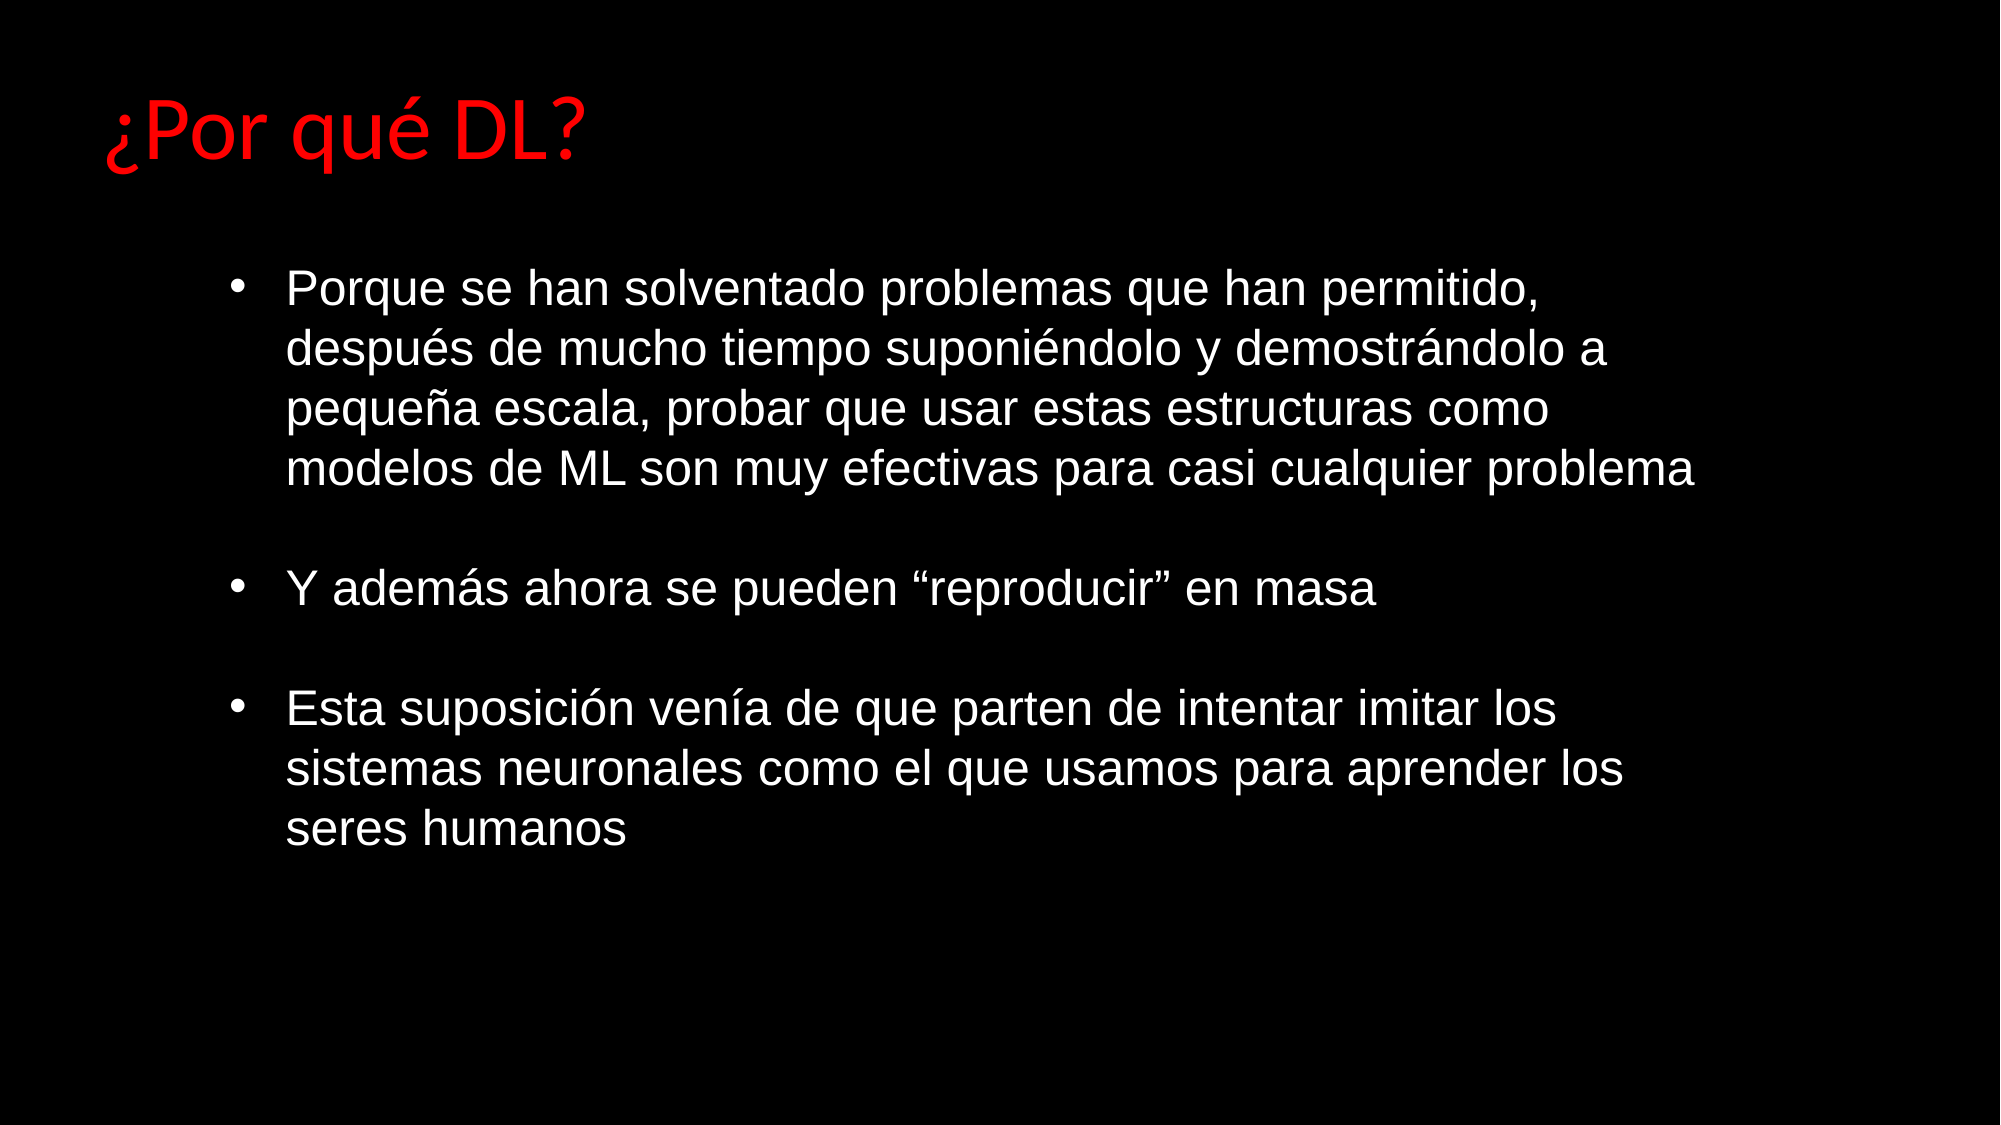

# ¿Por qué DL?
Porque se han solventado problemas que han permitido,  después de mucho tiempo suponiéndolo y demostrándolo a pequeña escala, probar que usar estas estructuras como modelos de ML son muy efectivas para casi cualquier problema

Y además ahora se pueden “reproducir” en masa

Esta suposición venía de que parten de intentar imitar los sistemas neuronales como el que usamos para aprender los seres humanos